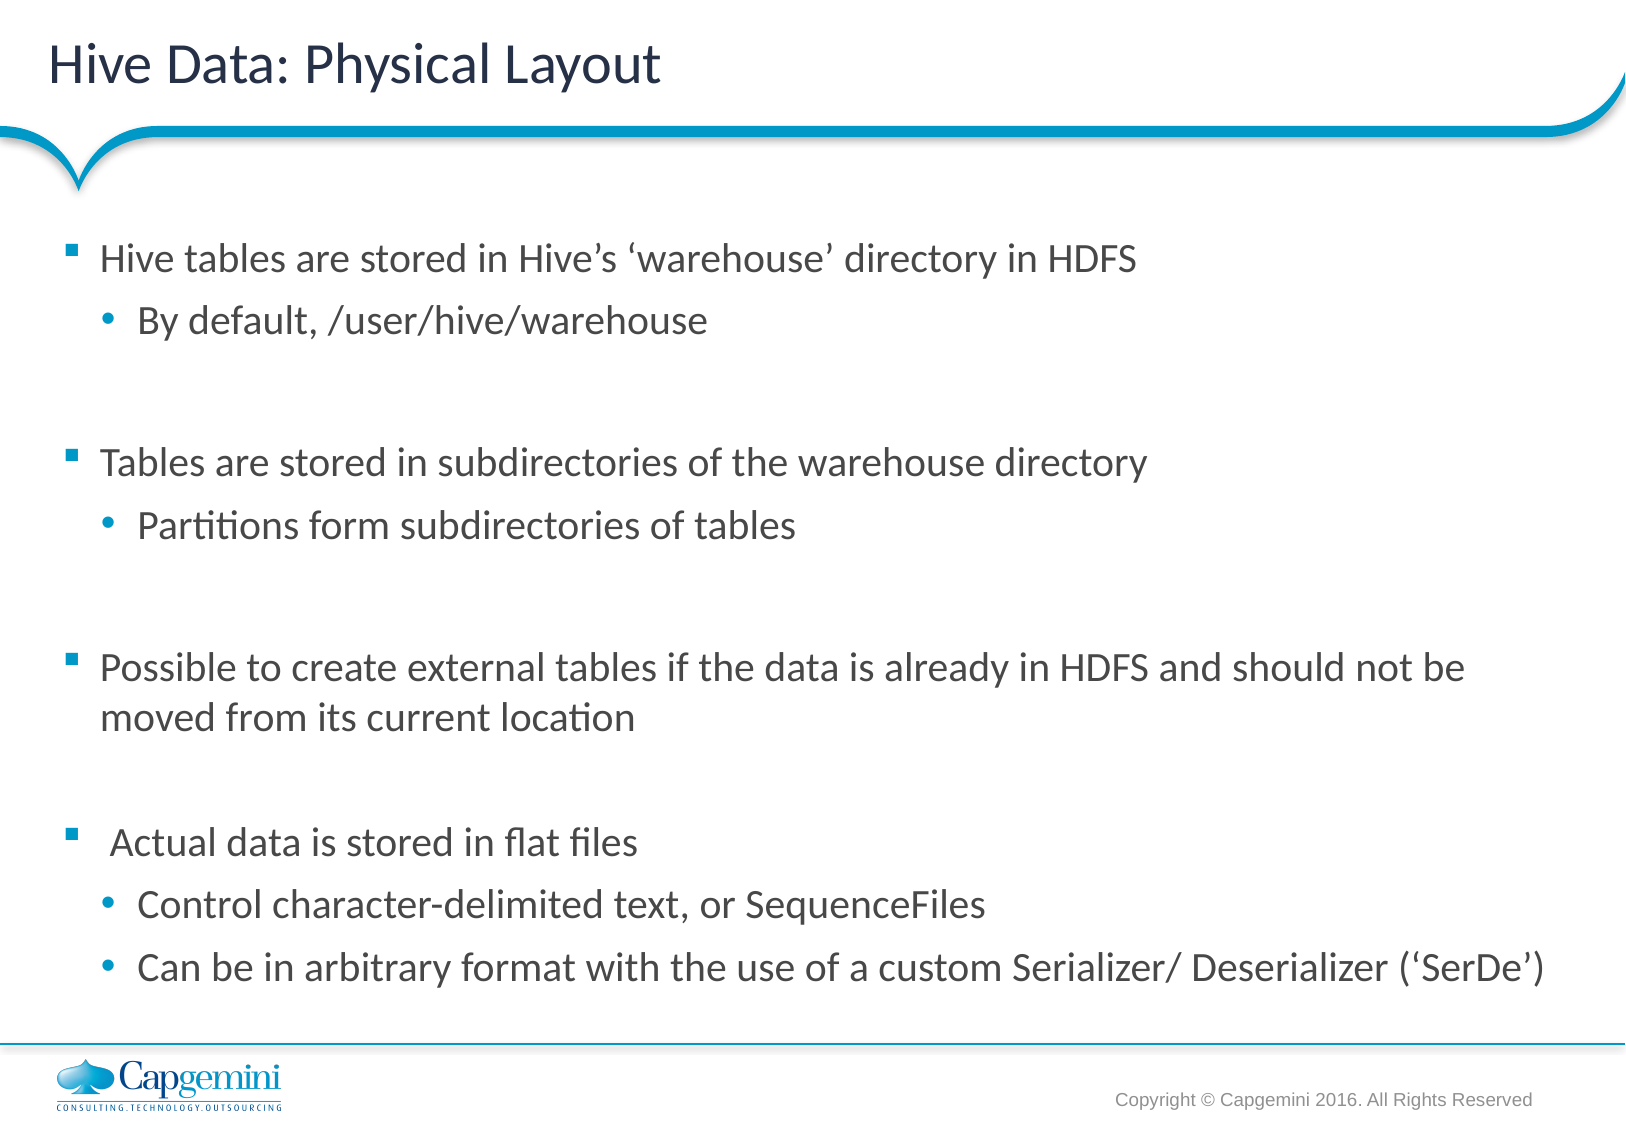

# Hive Data: Physical Layout
Hive tables are stored in Hive’s ‘warehouse’ directory in HDFS
By default, /user/hive/warehouse

Tables are stored in subdirectories of the warehouse directory
Partitions form subdirectories of tables

Possible to create external tables if the data is already in HDFS and should not be moved from its current location

 Actual data is stored in flat files
Control character-delimited text, or SequenceFiles
Can be in arbitrary format with the use of a custom Serializer/ Deserializer (‘SerDe’)